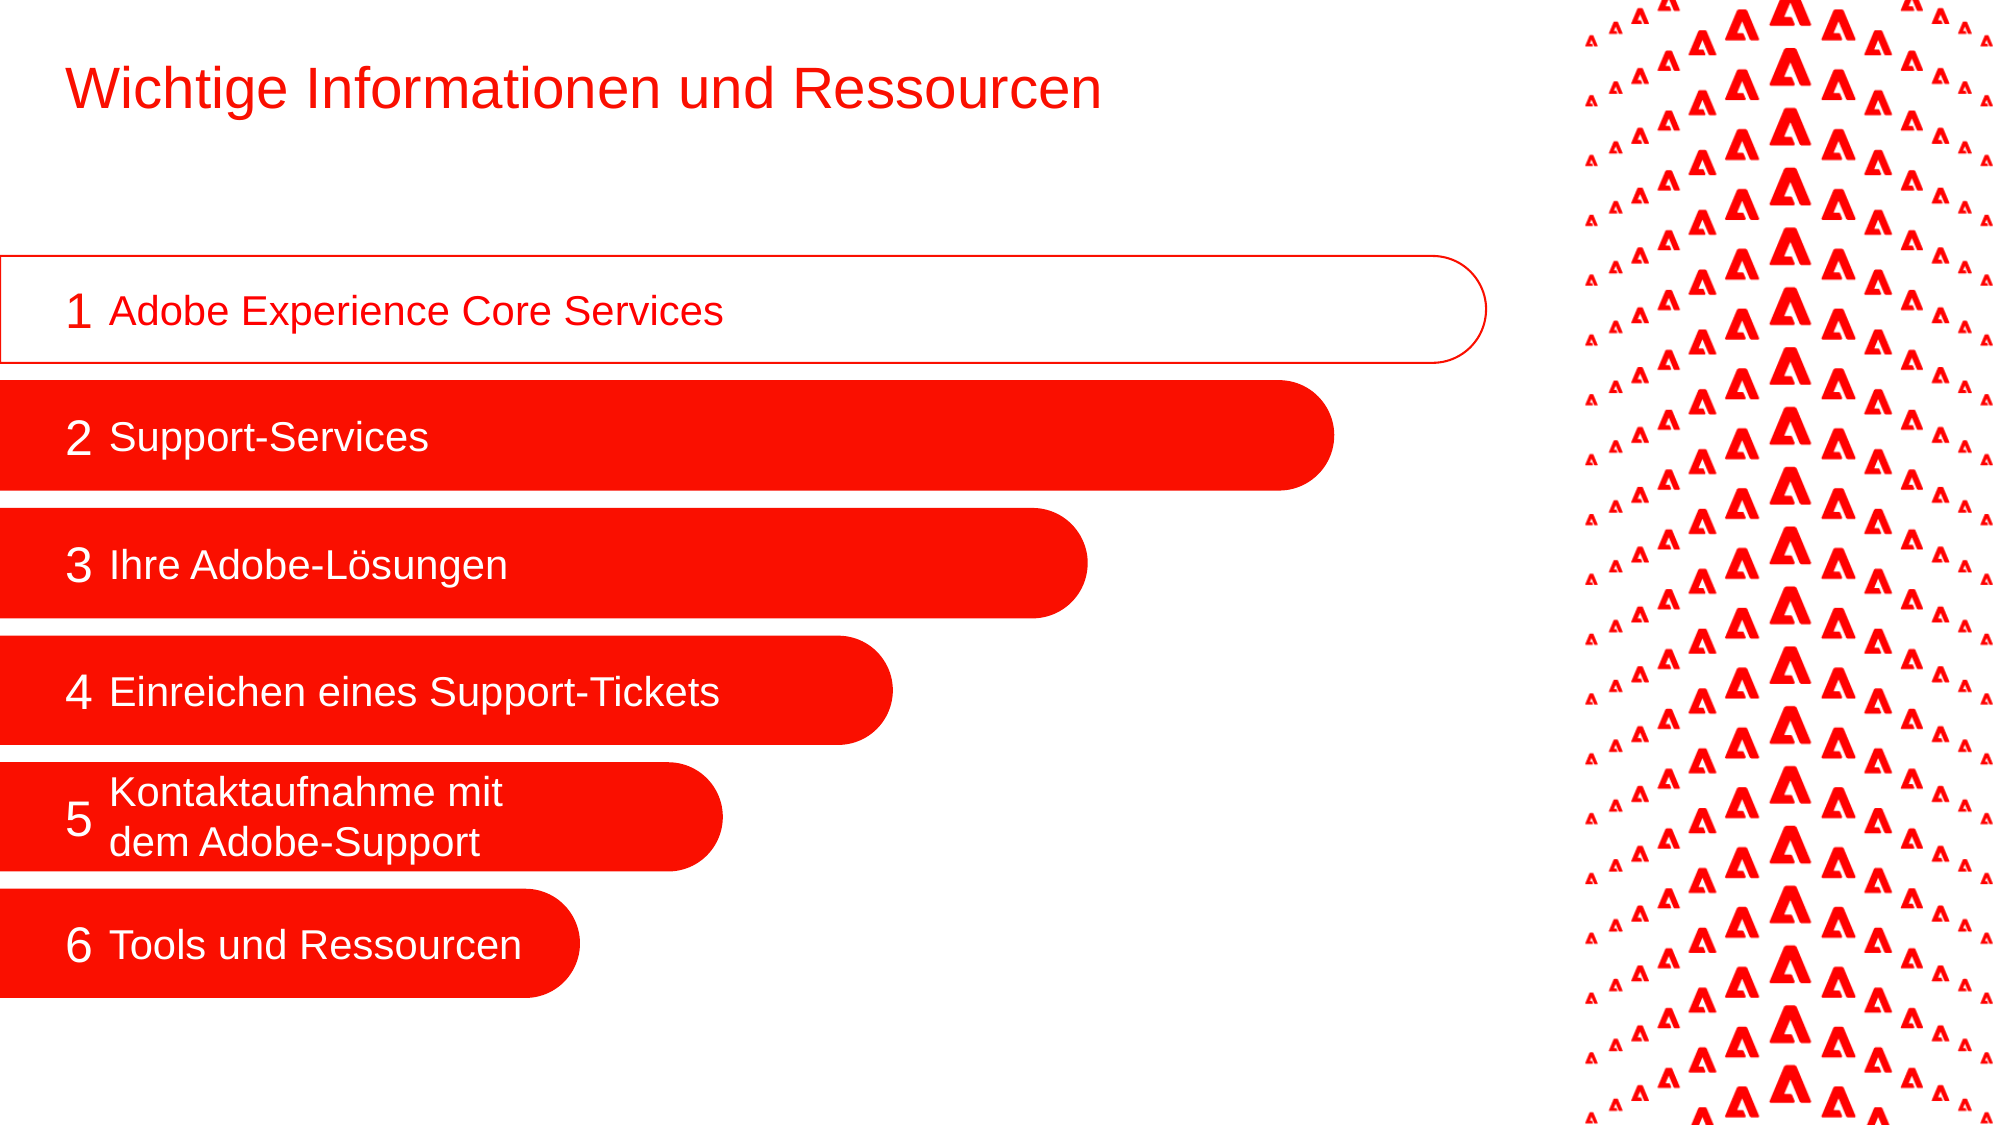

Wichtige Informationen und Ressourcen

1
Adobe Experience Core Services

2
Support-Services

3
Ihre Adobe-Lösungen

4
Einreichen eines Support-Tickets

Kontaktaufnahme mit
dem Adobe-Support
5

6
Tools und Ressourcen